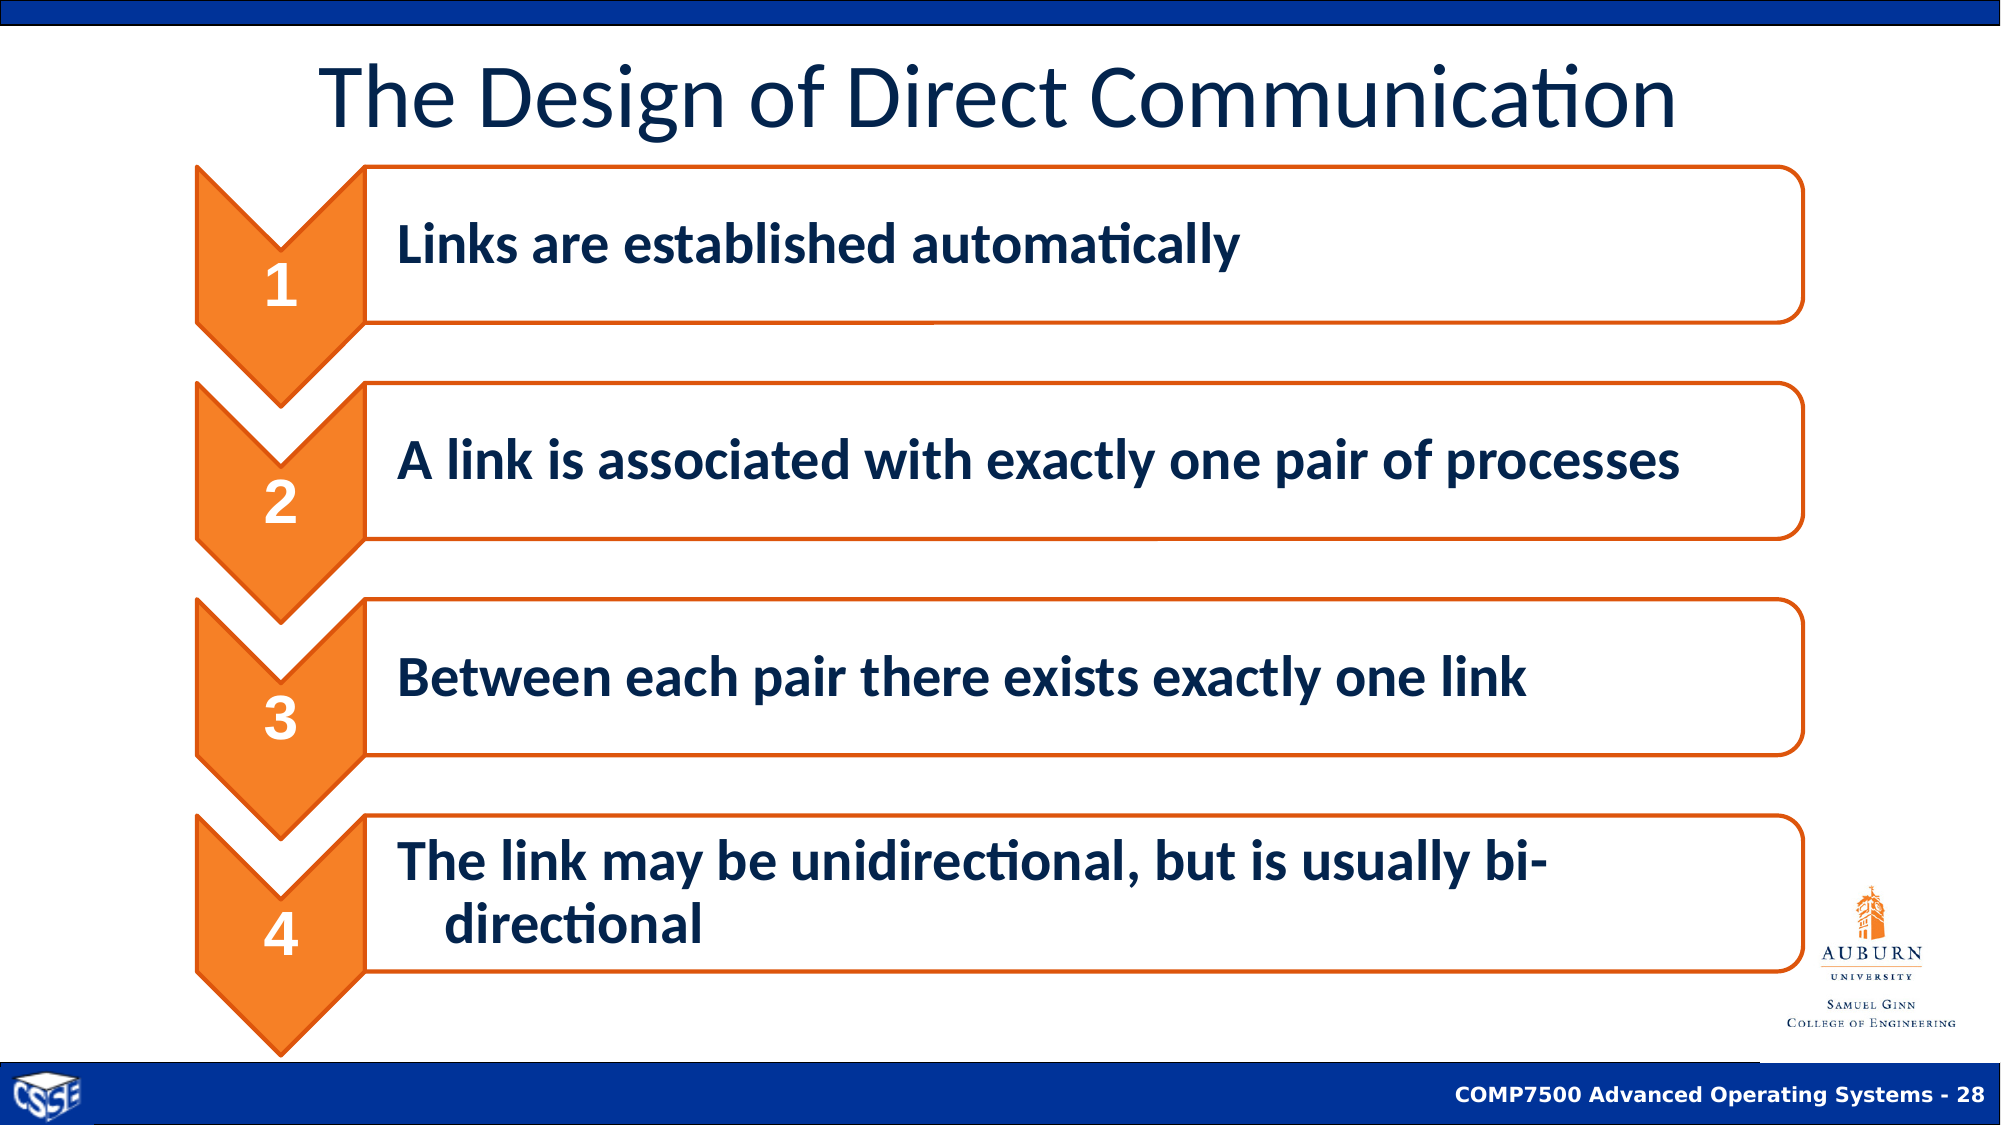

# The Design of Direct Communication

1
Links are established automatically
2
A link is associated with exactly one pair of processes
3
Between each pair there exists exactly one link
4
The link may be unidirectional, but is usually bi-directional